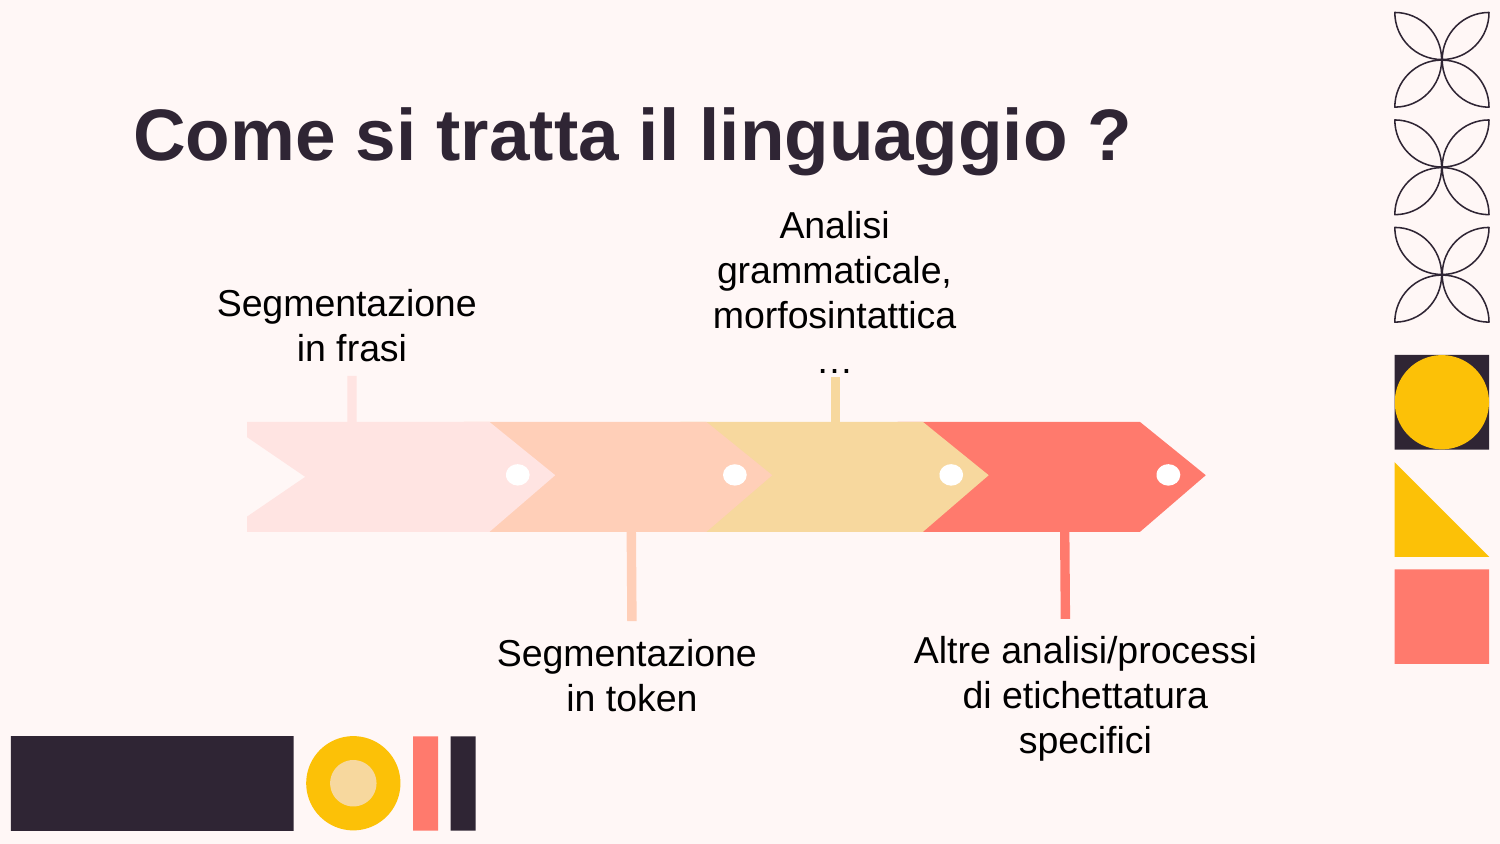

# Come si tratta il linguaggio ?
Analisi grammaticale, morfosintattica…
Segmentazione
in frasi

Altre analisi/processi di etichettatura specifici
Segmentazione
in token